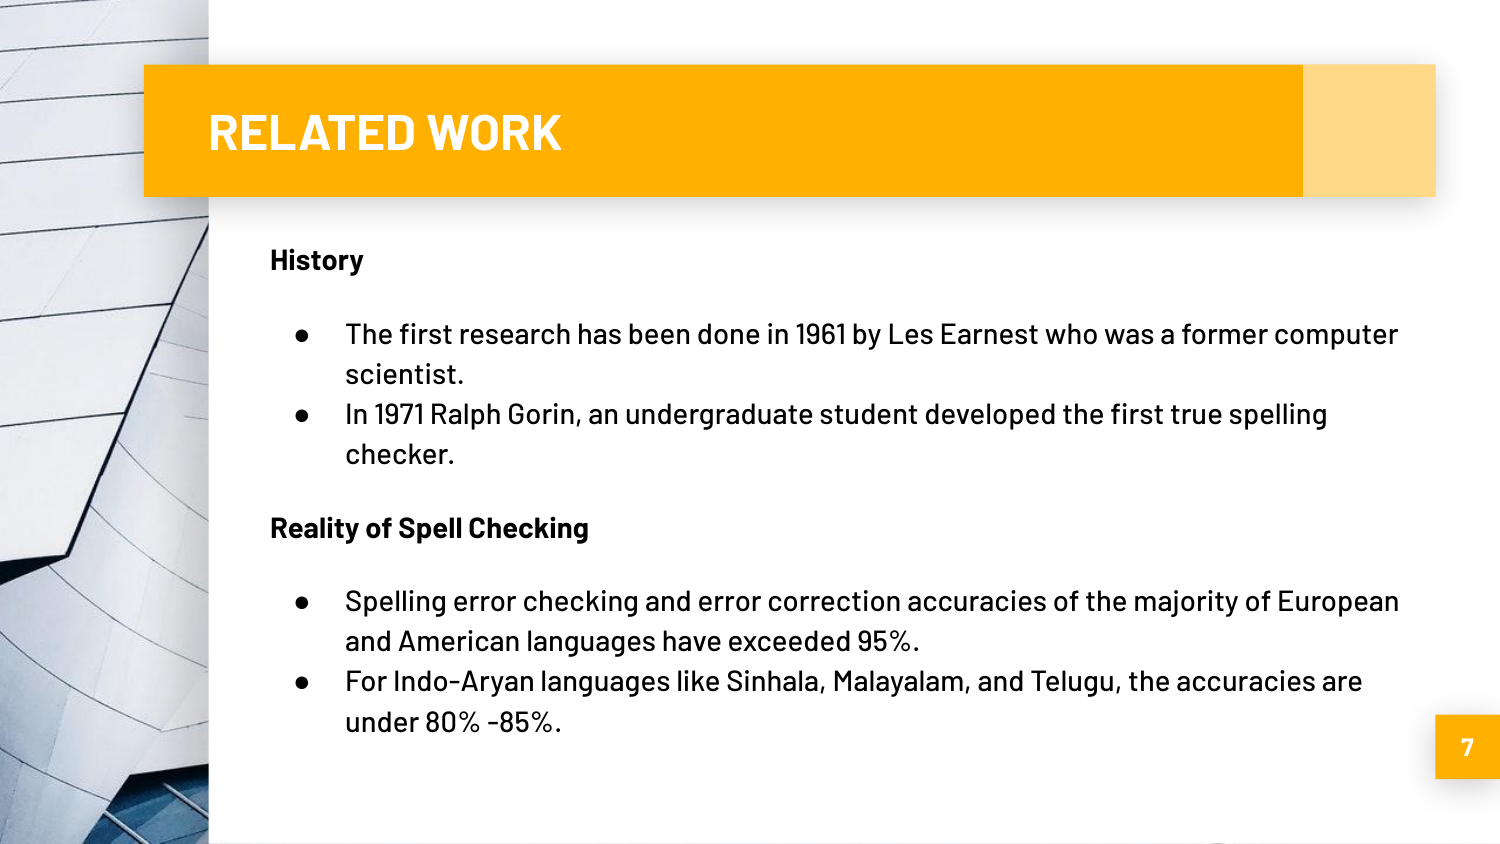

# RELATED WORK
History
The first research has been done in 1961 by Les Earnest who was a former computer scientist.
In 1971 Ralph Gorin, an undergraduate student developed the first true spelling checker.
Reality of Spell Checking
Spelling error checking and error correction accuracies of the majority of European and American languages have exceeded 95%.
For Indo-Aryan languages like Sinhala, Malayalam, and Telugu, the accuracies are under 80% -85%.

7